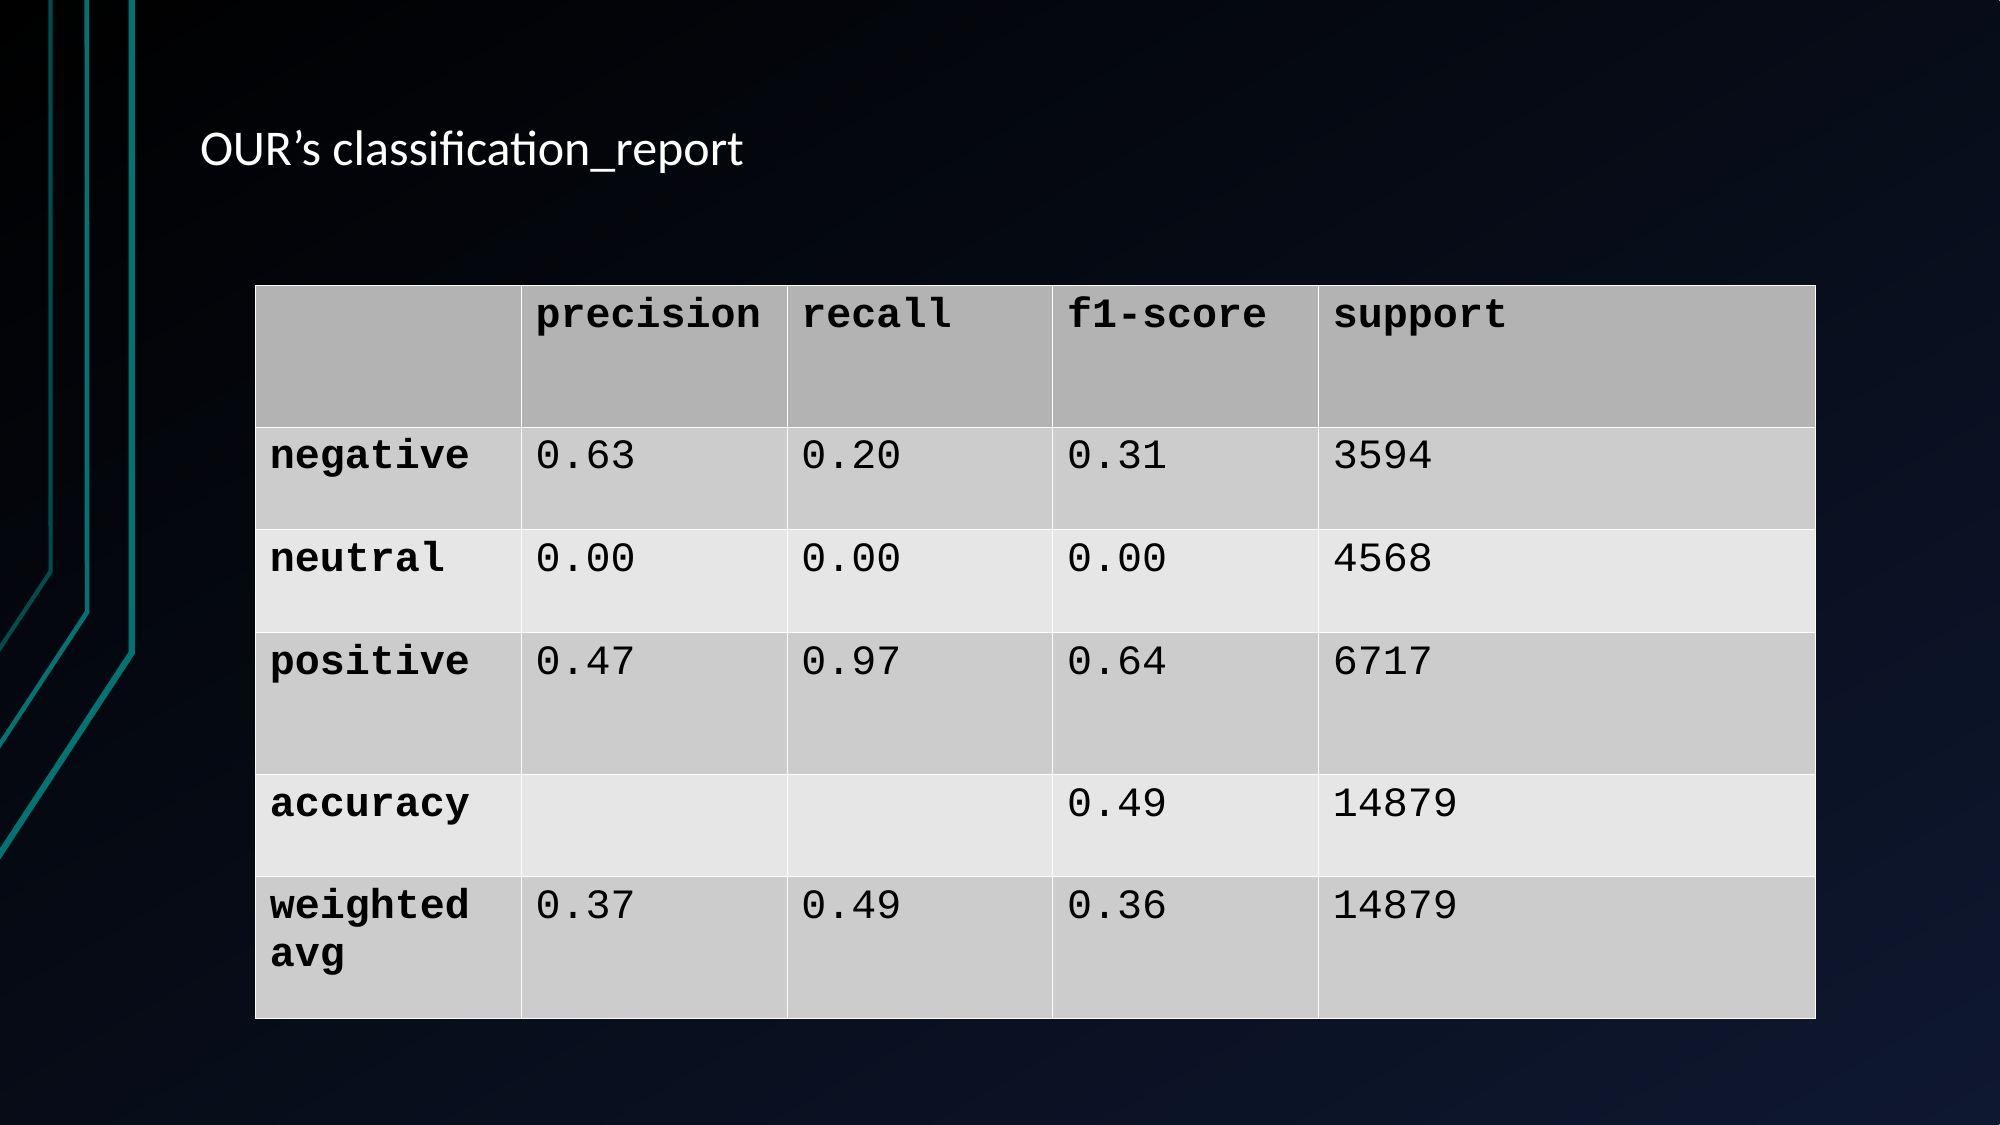

OUR’s classification_report
|  | precision | recall | f1-score | support |
| --- | --- | --- | --- | --- |
| negative | 0.63 | 0.20 | 0.31 | 3594 |
| neutral | 0.00 | 0.00 | 0.00 | 4568 |
| positive | 0.47 | 0.97 | 0.64 | 6717 |
| accuracy |  |  | 0.49 | 14879 |
| weighted avg | 0.37 | 0.49 | 0.36 | 14879 |